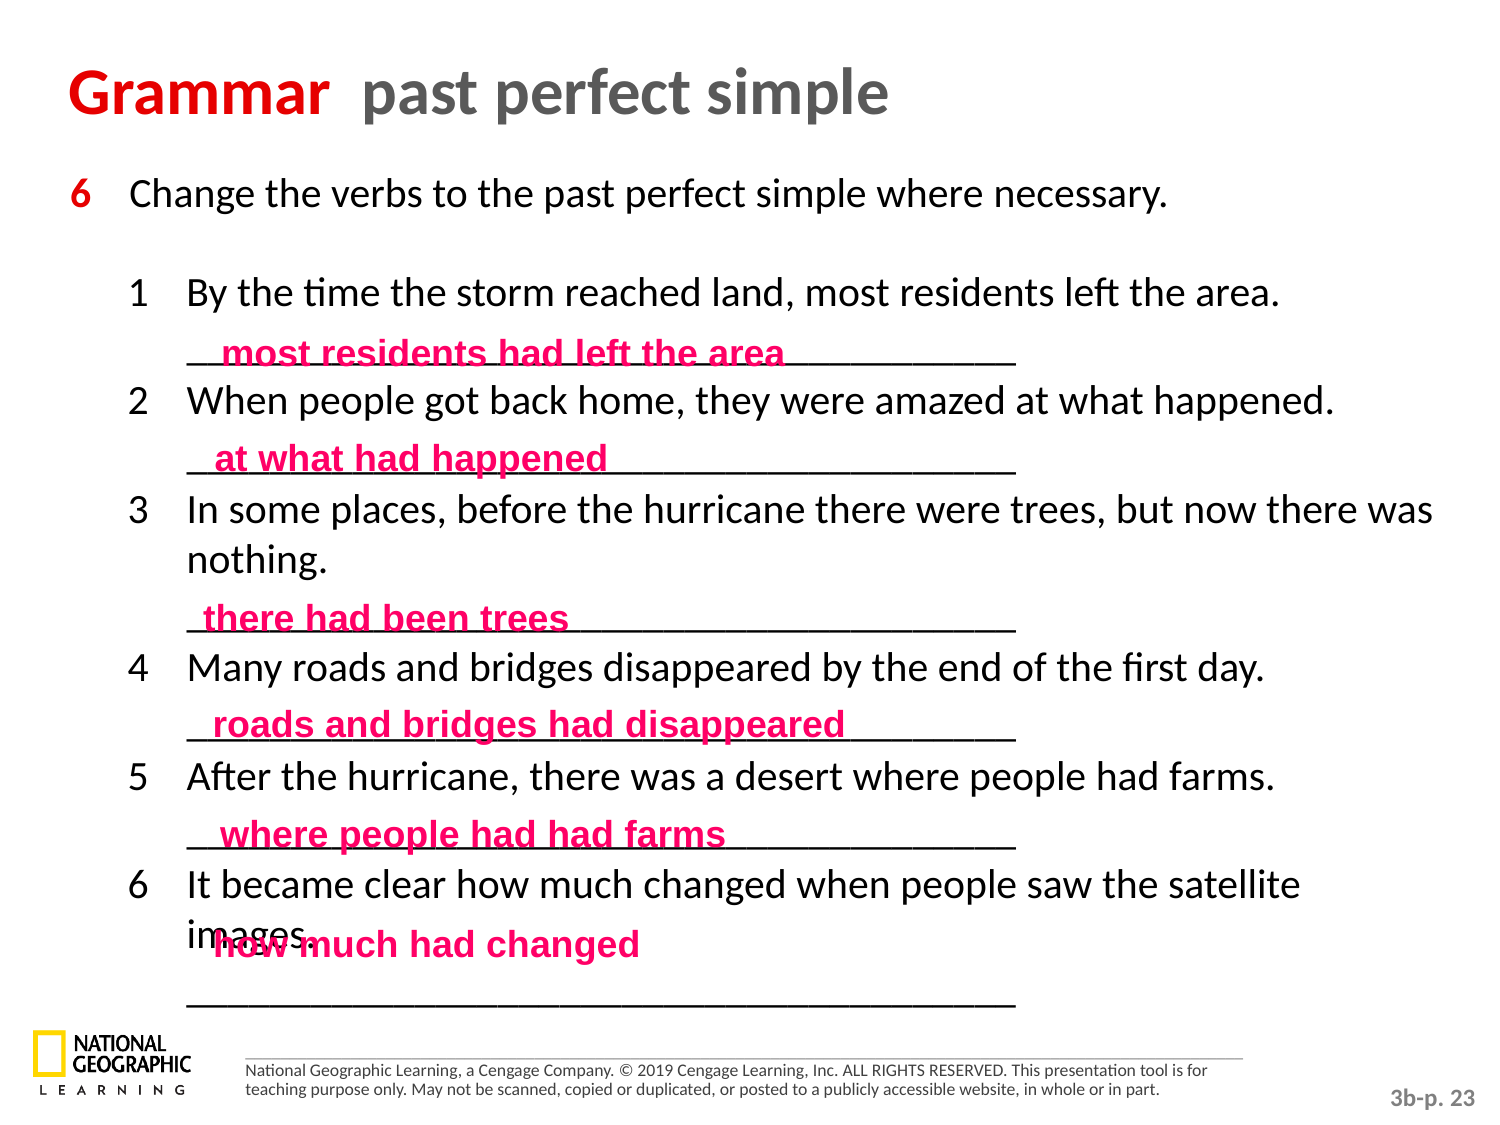

Grammar  past perfect simple
6 	Change the verbs to the past perfect simple where necessary.
1 	By the time the storm reached land, most residents left the area.
	________________________________________
2 	When people got back home, they were amazed at what happened.
	________________________________________
3 	In some places, before the hurricane there were trees, but now there was nothing.
	________________________________________
4 	Many roads and bridges disappeared by the end of the first day.
	________________________________________
5 	After the hurricane, there was a desert where people had farms.
	________________________________________
6	It became clear how much changed when people saw the satellite images.
	________________________________________
most residents had left the area
at what had happened
there had been trees
roads and bridges had disappeared
where people had had farms
how much had changed
3b-p. 23